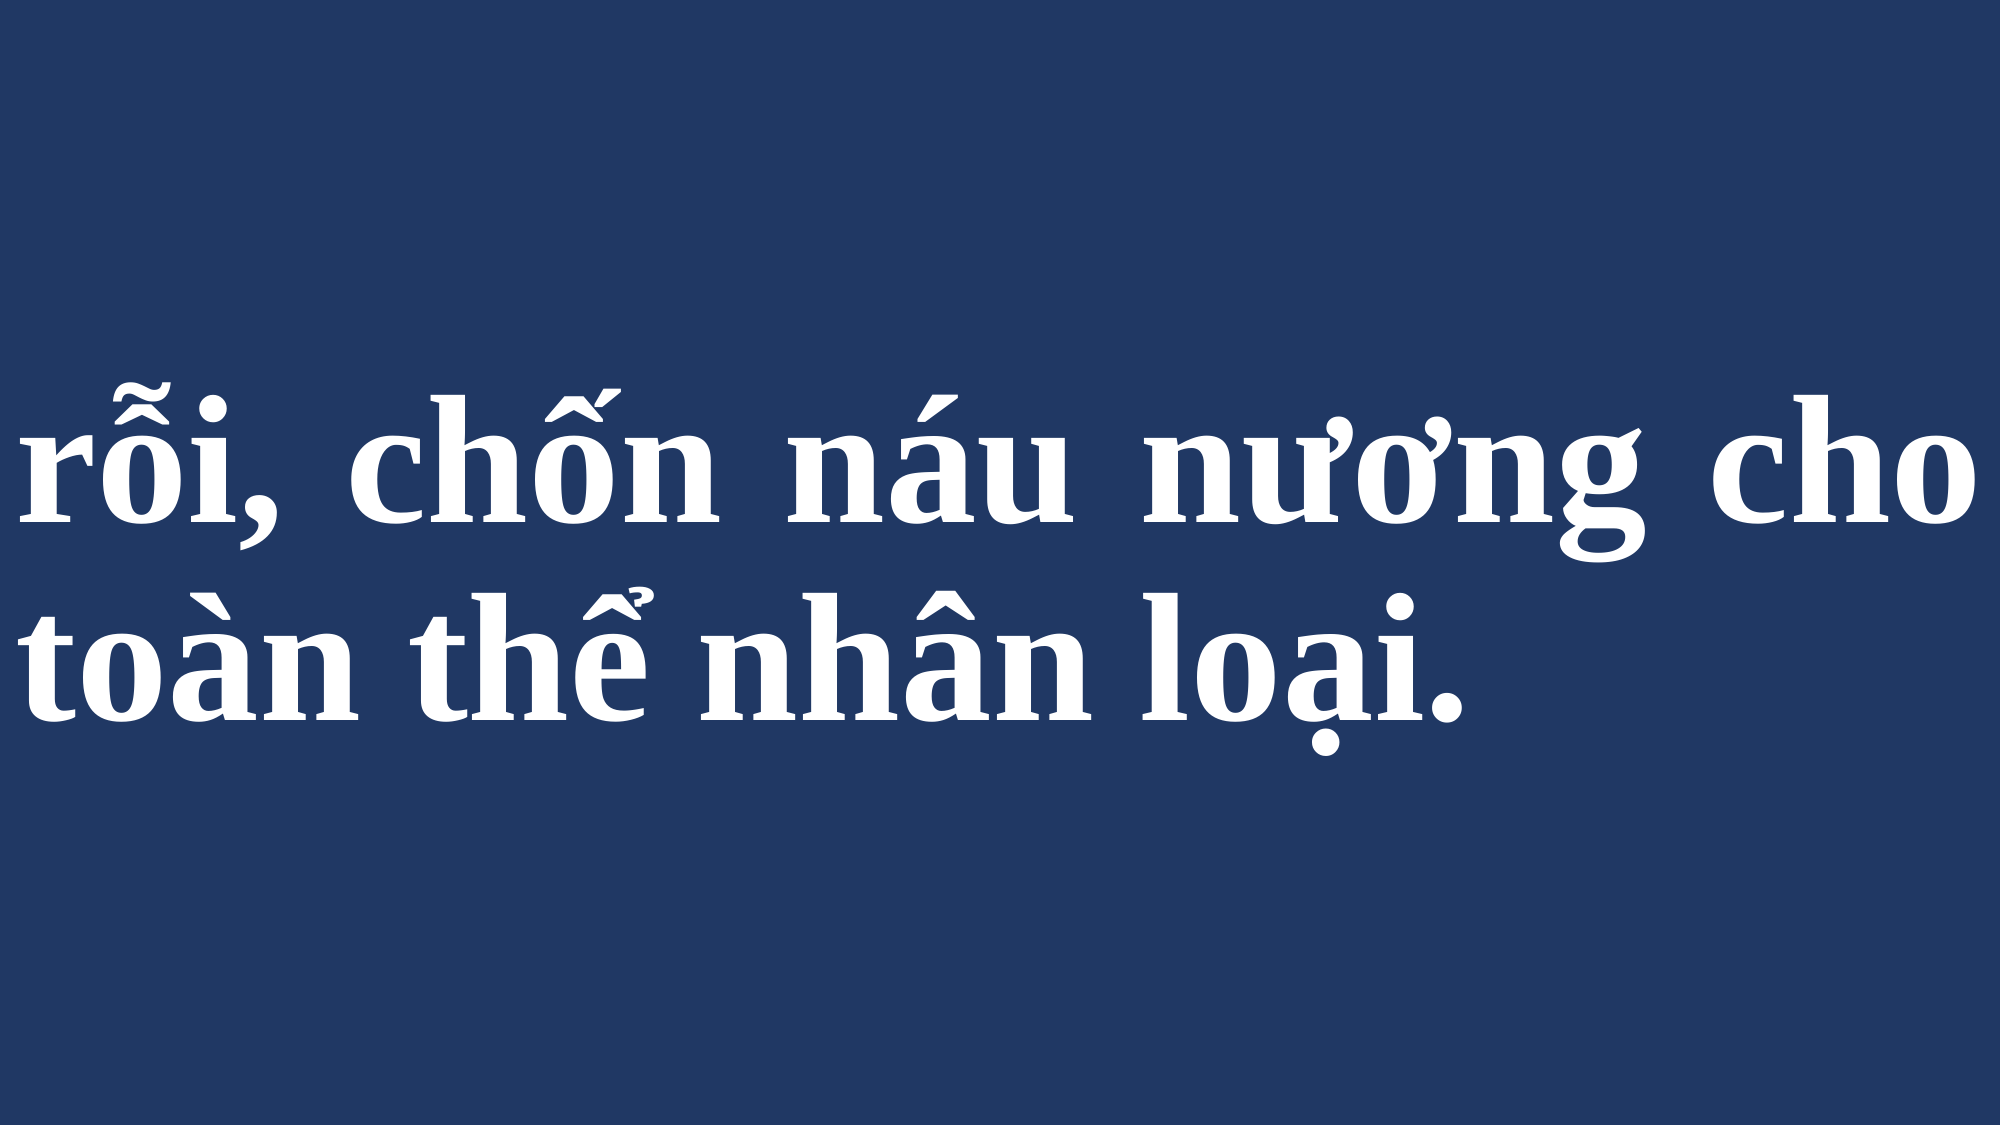

# rỗi, chốn náu nương cho toàn thể nhân loại.